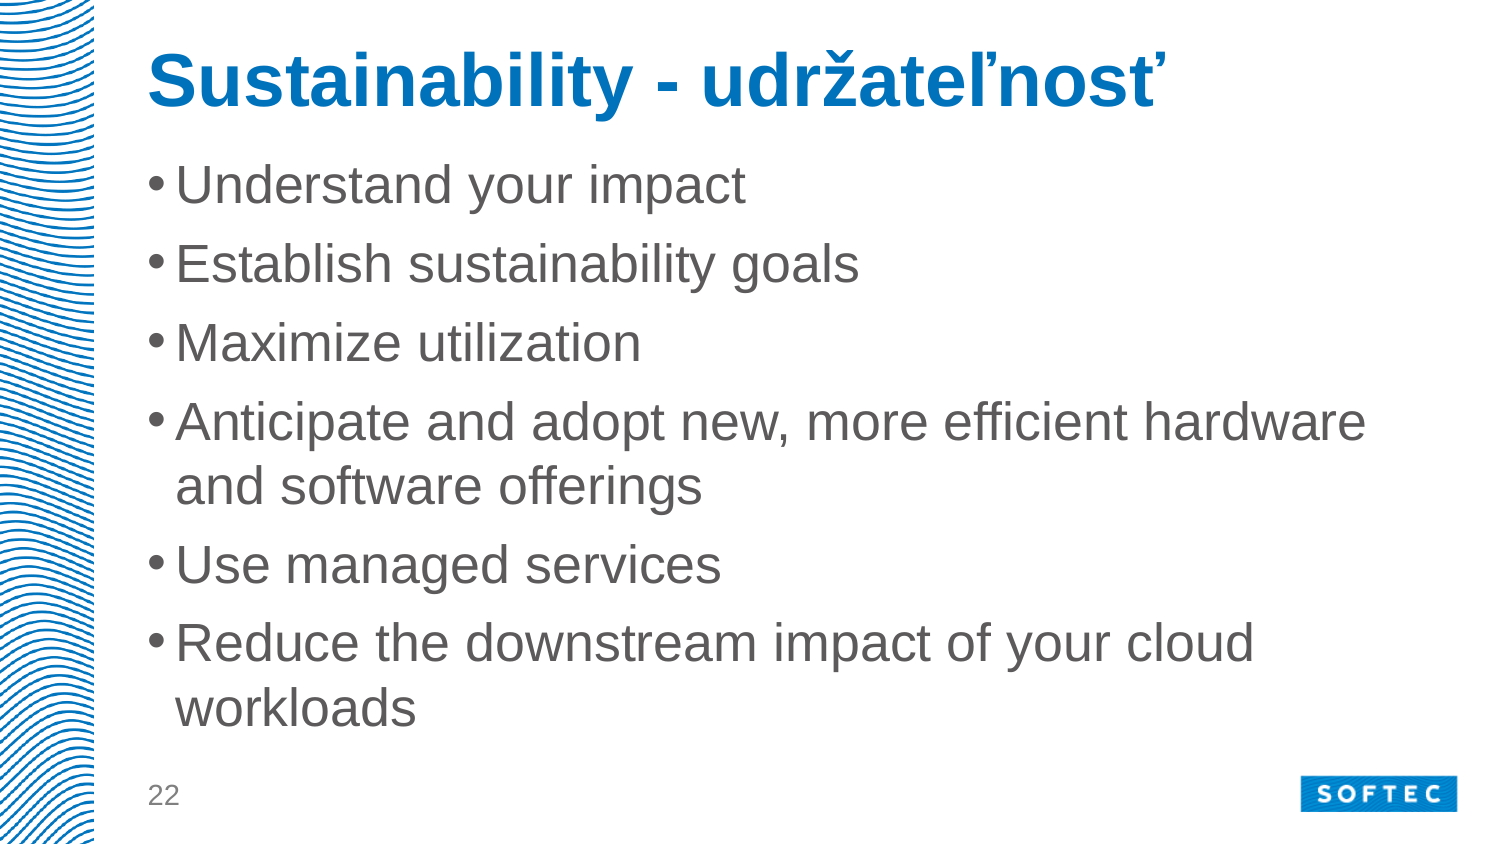

# Sustainability - udržateľnosť
Understand your impact
Establish sustainability goals
Maximize utilization
Anticipate and adopt new, more efficient hardware and software offerings
Use managed services
Reduce the downstream impact of your cloud workloads